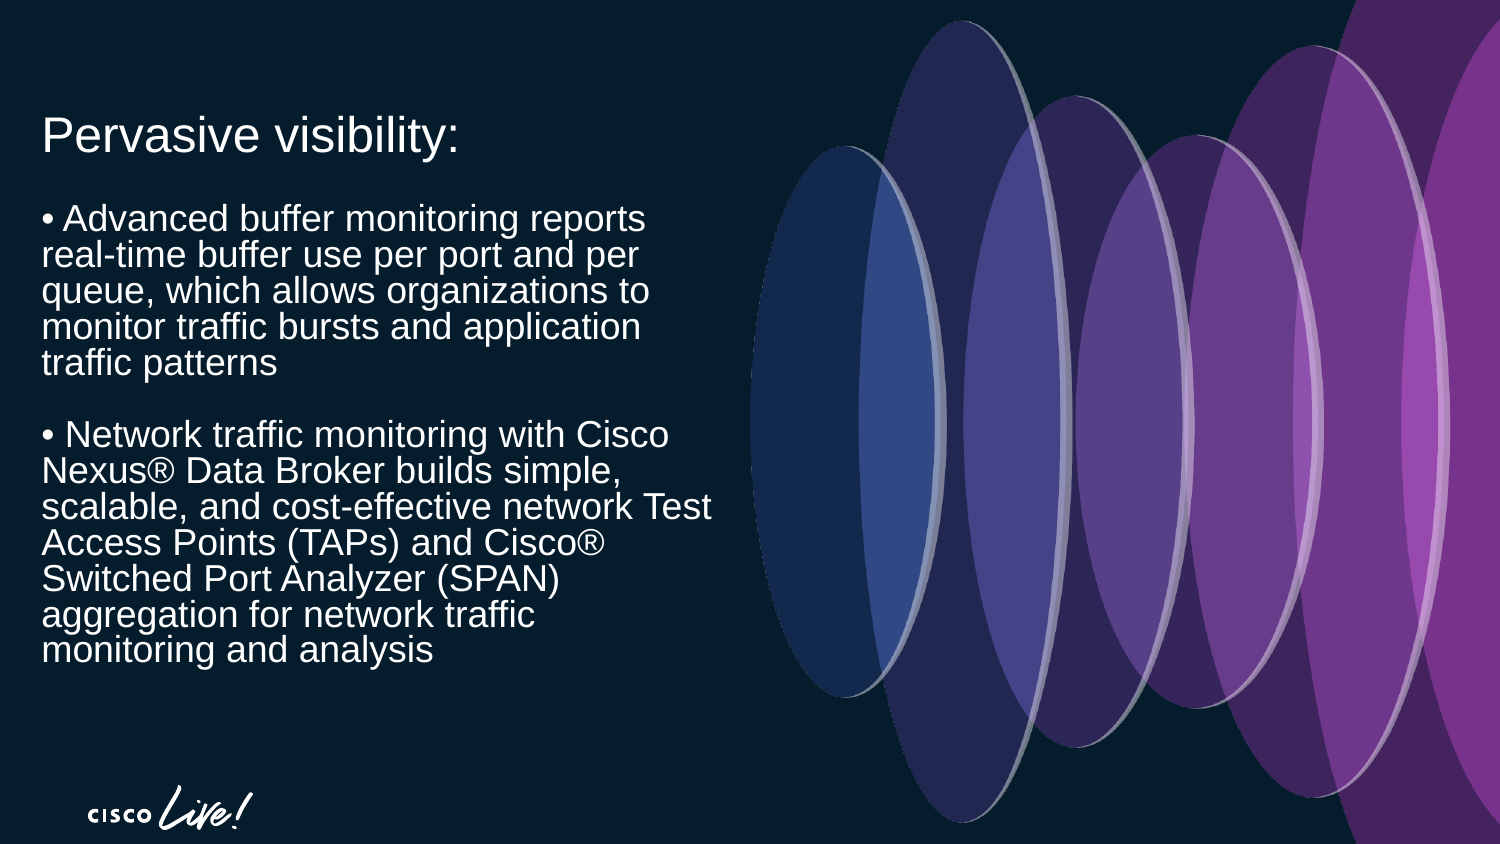

# Pervasive visibility: • Advanced buffer monitoring reports real-time buffer use per port and per queue, which allows organizations to monitor traffic bursts and application traffic patterns • Network traffic monitoring with Cisco Nexus® Data Broker builds simple, scalable, and cost-effective network Test Access Points (TAPs) and Cisco® Switched Port Analyzer (SPAN) aggregation for network traffic monitoring and analysis